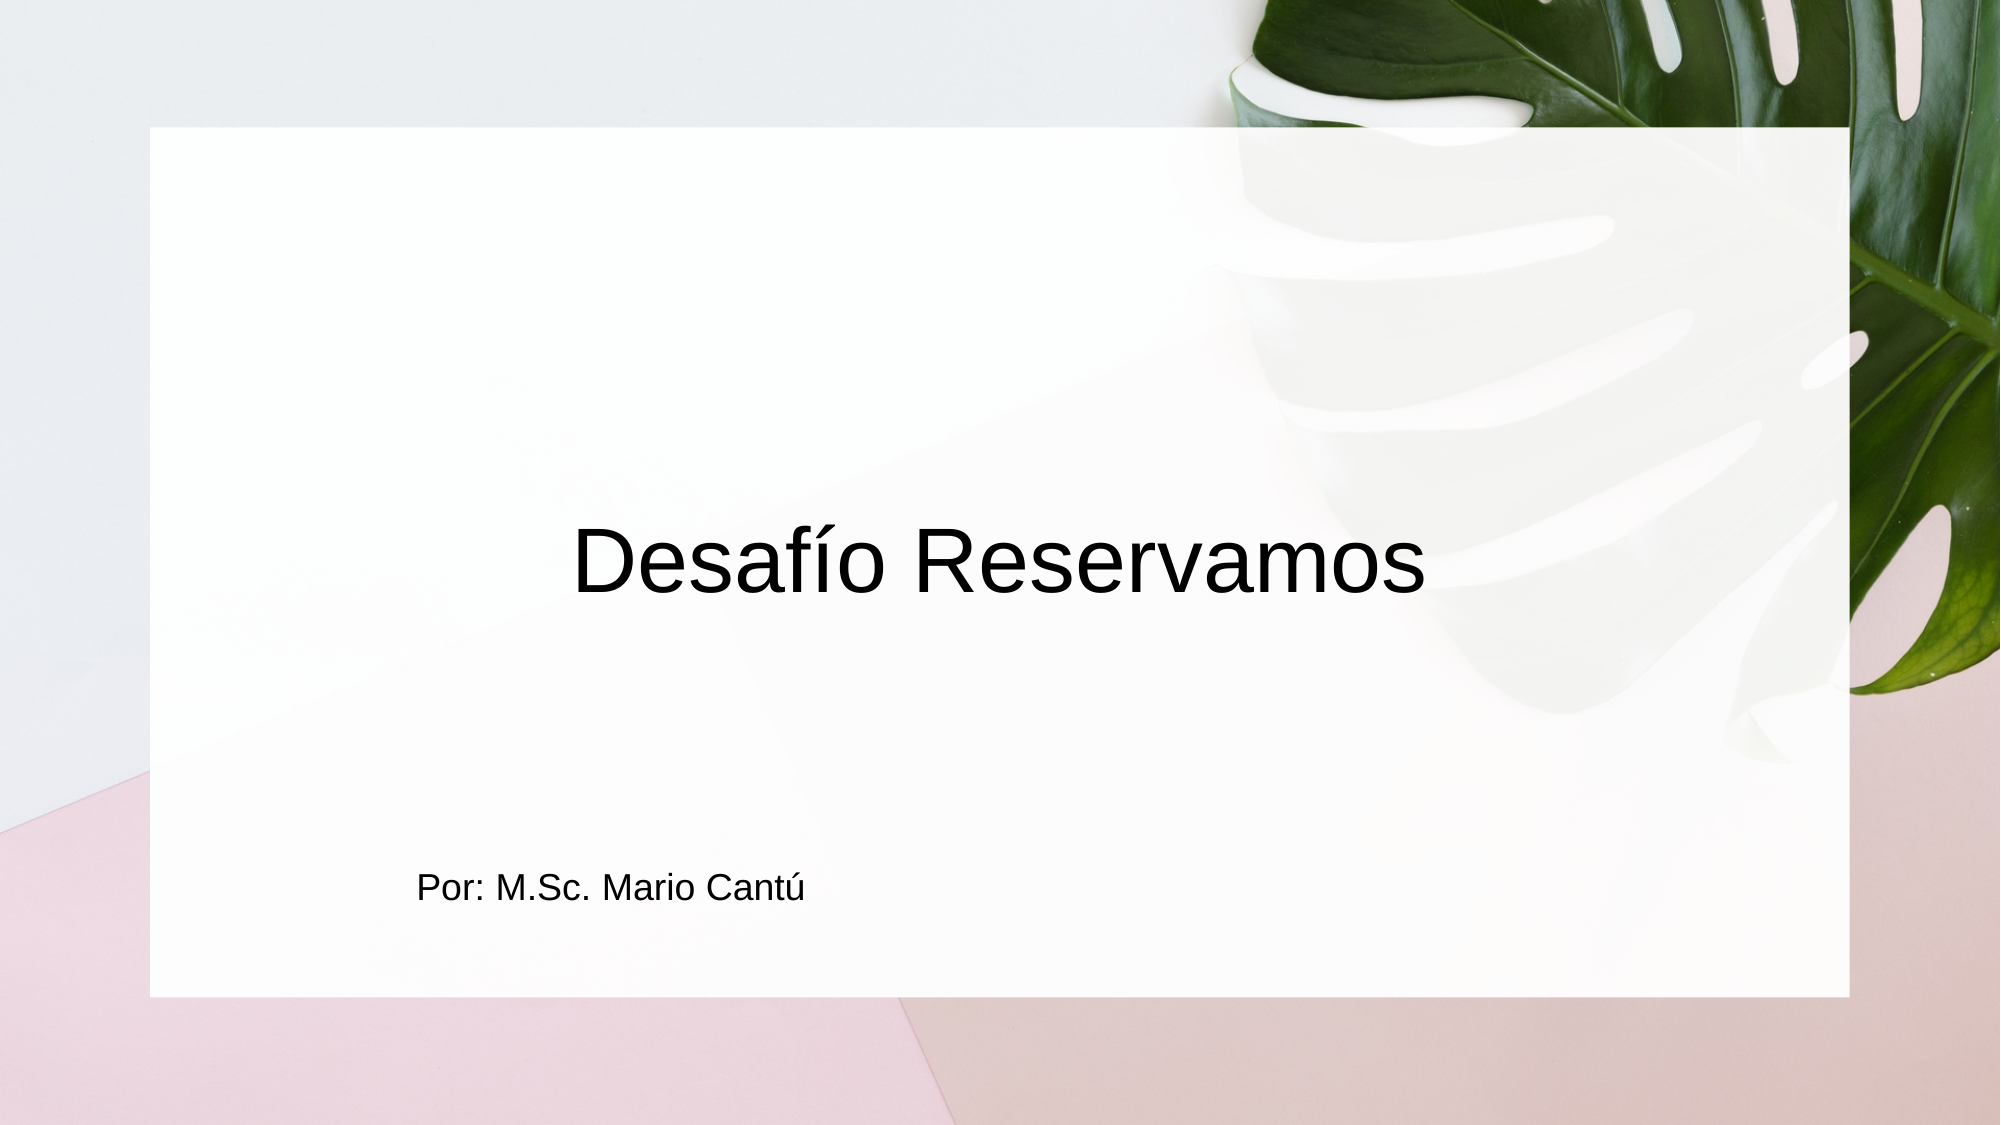

# Desafío Reservamos
Por: M.Sc. Mario Cantú